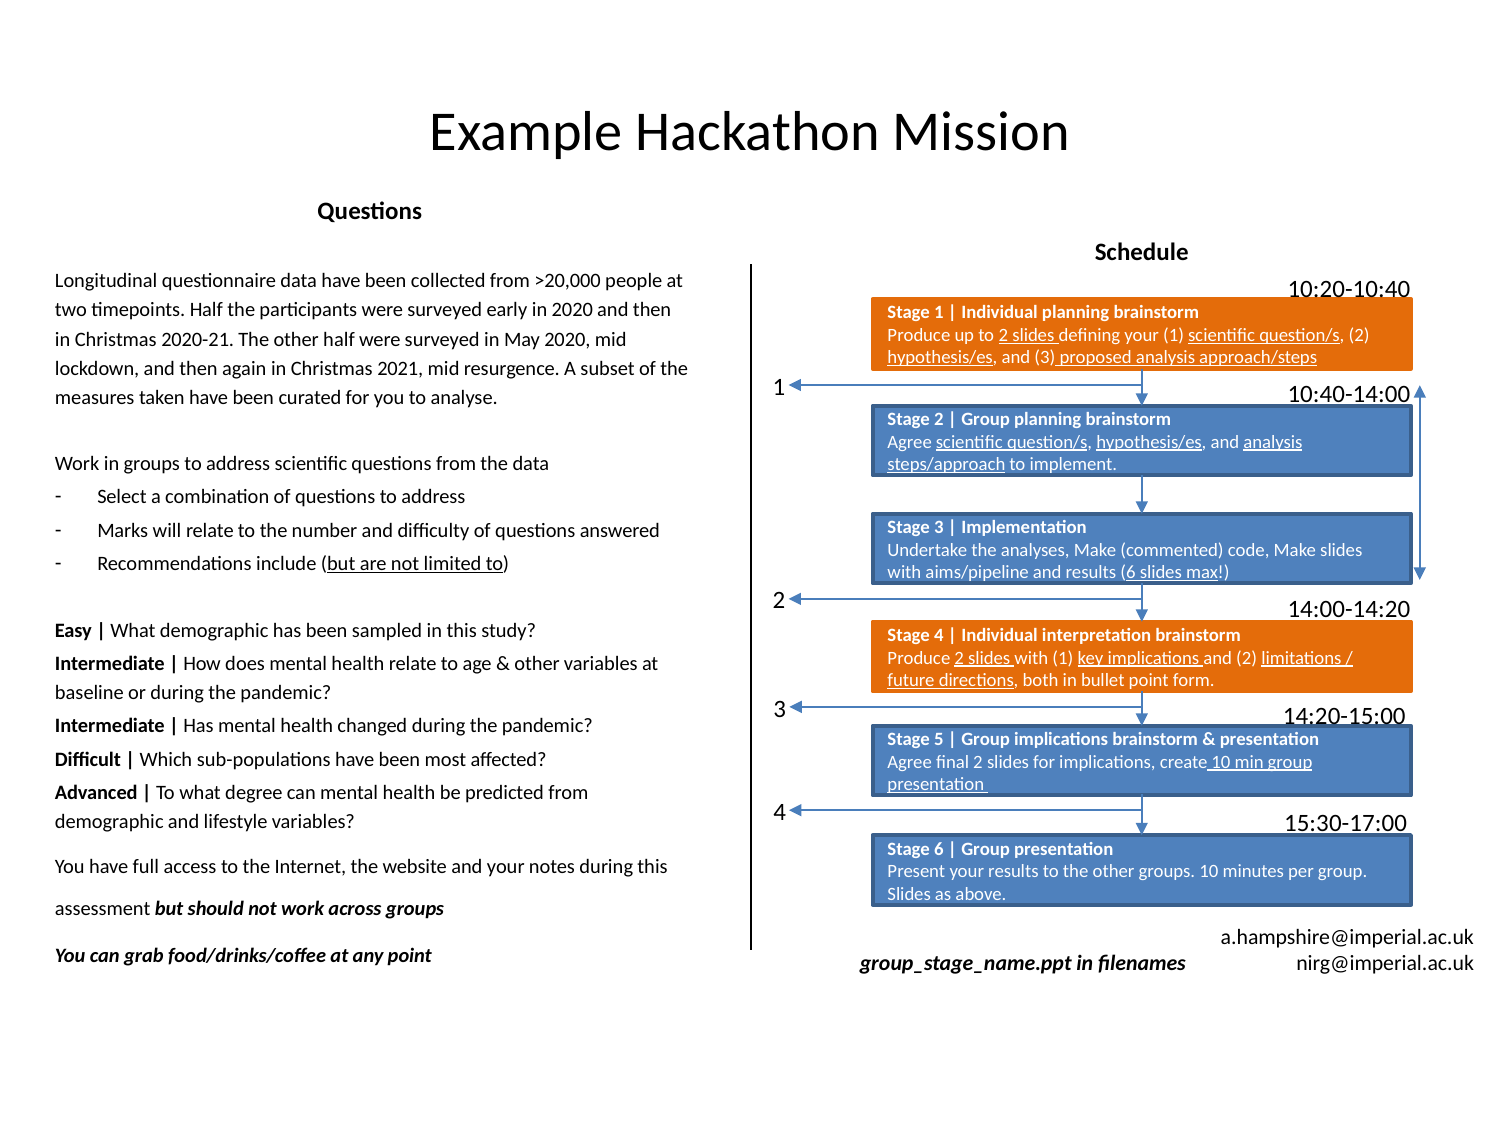

# Example Hackathon Mission
Questions
Schedule
Longitudinal questionnaire data have been collected from >20,000 people at two timepoints. Half the participants were surveyed early in 2020 and then in Christmas 2020-21. The other half were surveyed in May 2020, mid lockdown, and then again in Christmas 2021, mid resurgence. A subset of the measures taken have been curated for you to analyse.

Work in groups to address scientific questions from the data
Select a combination of questions to address
Marks will relate to the number and difficulty of questions answered
Recommendations include (but are not limited to)

Easy | What demographic has been sampled in this study?
Intermediate | How does mental health relate to age & other variables at baseline or during the pandemic?
Intermediate | Has mental health changed during the pandemic?
Difficult | Which sub-populations have been most affected?
Advanced | To what degree can mental health be predicted from demographic and lifestyle variables?
You have full access to the Internet, the website and your notes during this assessment but should not work across groups
You can grab food/drinks/coffee at any point
10:20-10:40
Stage 1 | Individual planning brainstorm
Produce up to 2 slides defining your (1) scientific question/s, (2) hypothesis/es, and (3) proposed analysis approach/steps
1
10:40-14:00
Stage 2 | Group planning brainstorm
Agree scientific question/s, hypothesis/es, and analysis steps/approach to implement.
Stage 3 | Implementation
Undertake the analyses, Make (commented) code, Make slides with aims/pipeline and results (6 slides max!)
2
14:00-14:20
Stage 4 | Individual interpretation brainstorm
Produce 2 slides with (1) key implications and (2) limitations / future directions, both in bullet point form.
3
14:20-15:00
Stage 5 | Group implications brainstorm & presentation
Agree final 2 slides for implications, create 10 min group presentation
4
15:30-17:00
Stage 6 | Group presentation
Present your results to the other groups. 10 minutes per group. Slides as above.
a.hampshire@imperial.ac.uk
group_stage_name.ppt in filenames                      nirg@imperial.ac.uk